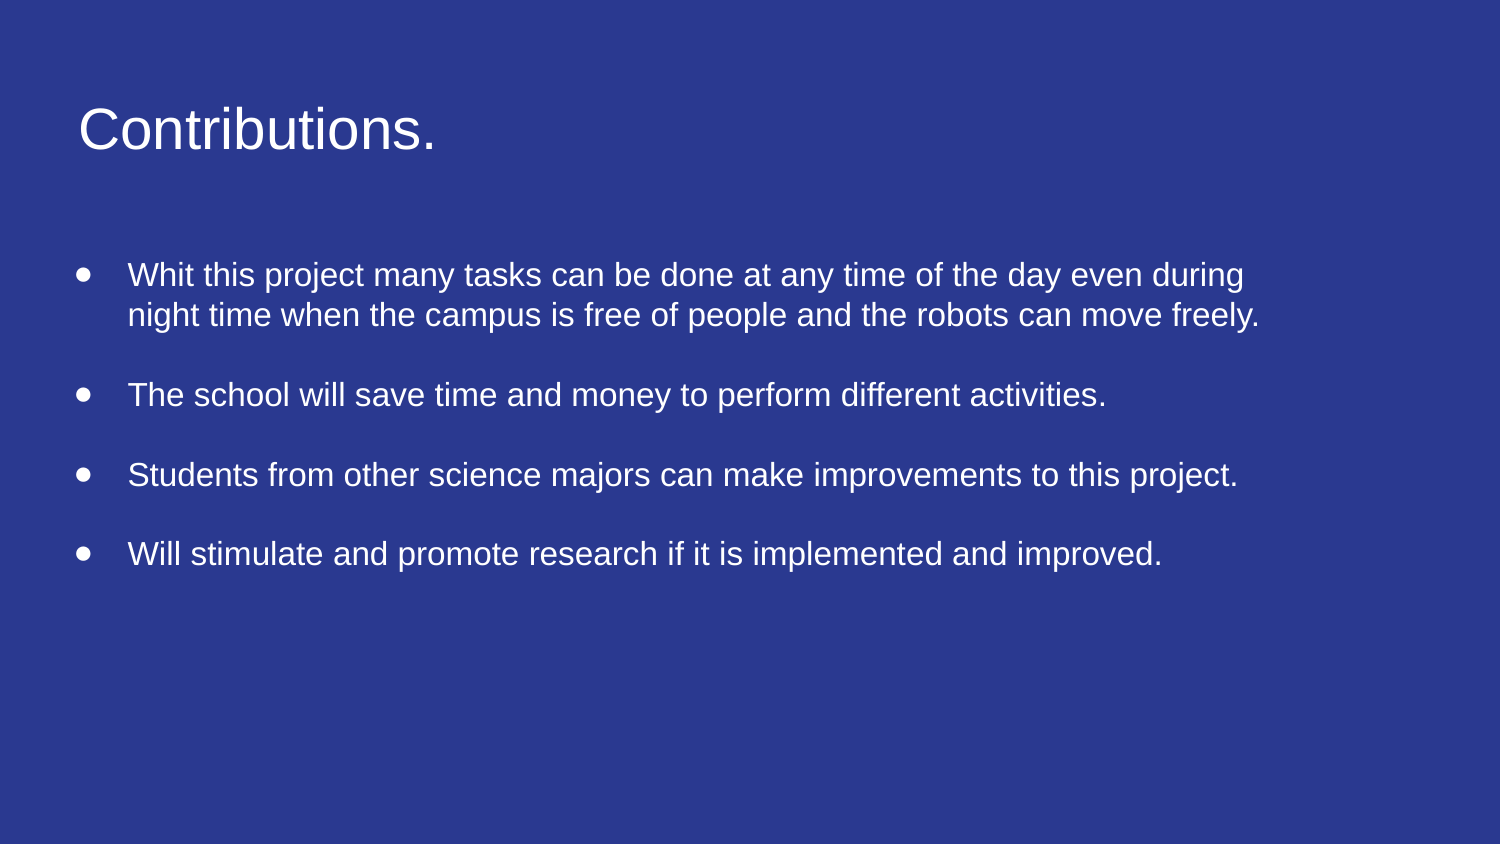

Contributions.
Whit this project many tasks can be done at any time of the day even during night time when the campus is free of people and the robots can move freely.

The school will save time and money to perform different activities.

Students from other science majors can make improvements to this project.

Will stimulate and promote research if it is implemented and improved.